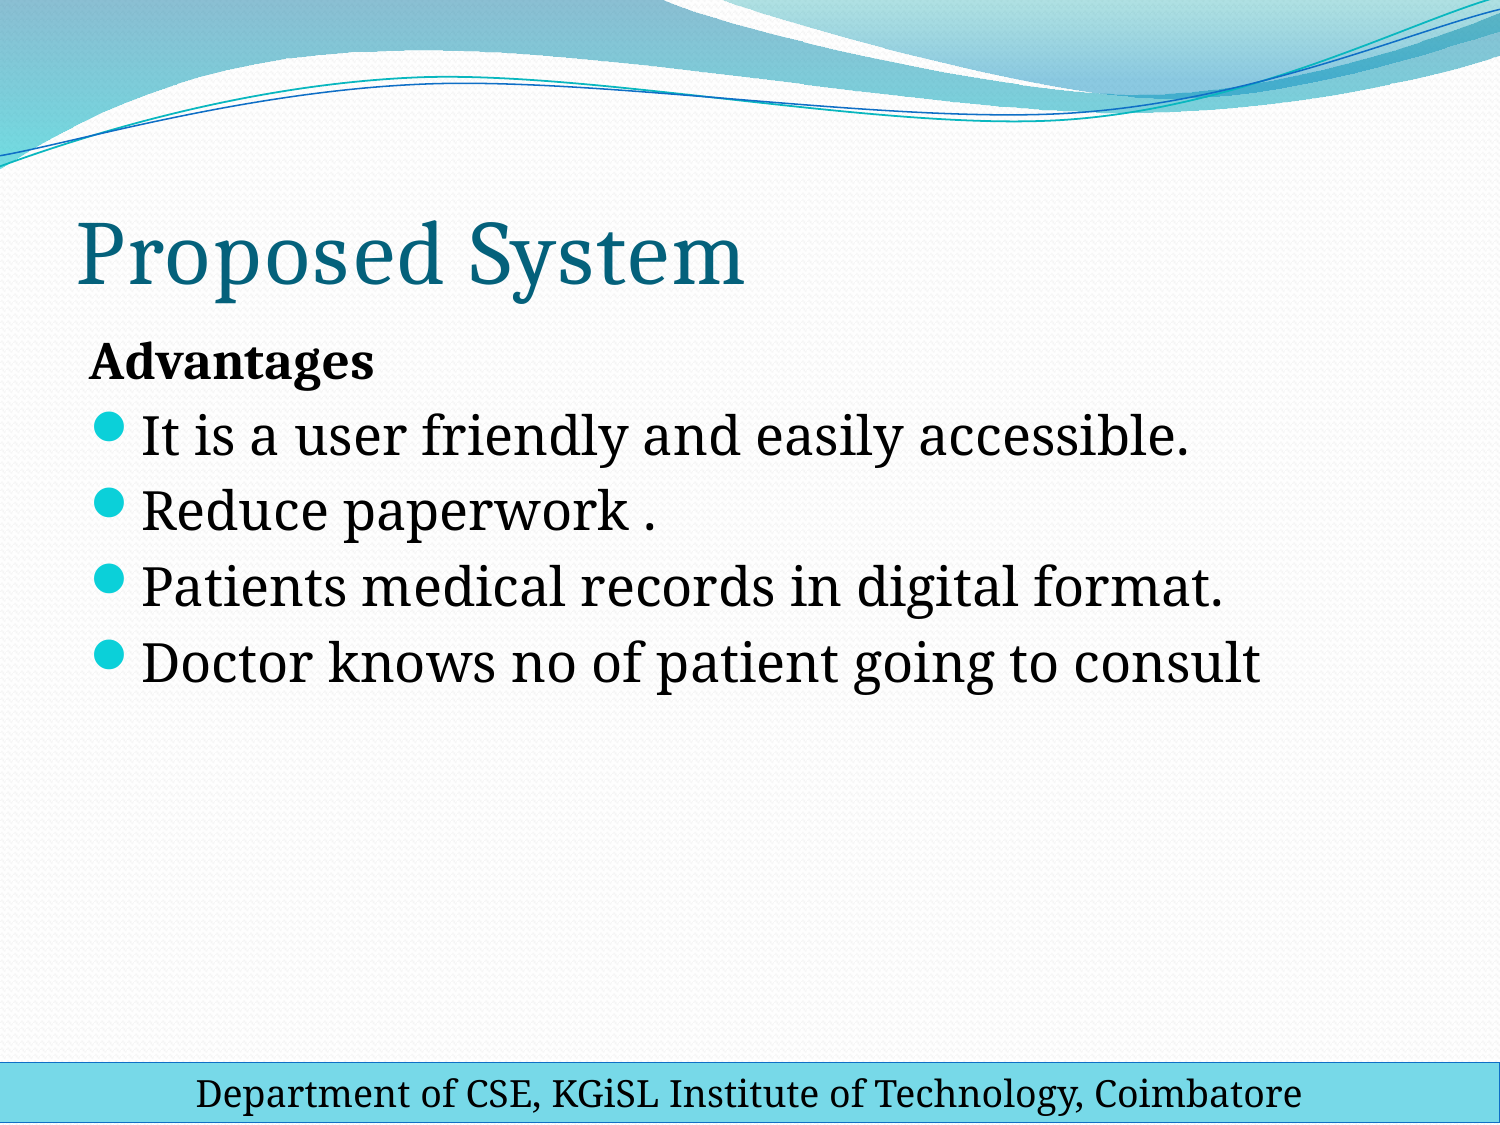

# Proposed System

Advantages
It is a user friendly and easily accessible.
Reduce paperwork .
Patients medical records in digital format.
Doctor knows no of patient going to consult

Department of CSE, KGiSL Institute of Technology, Coimbatore